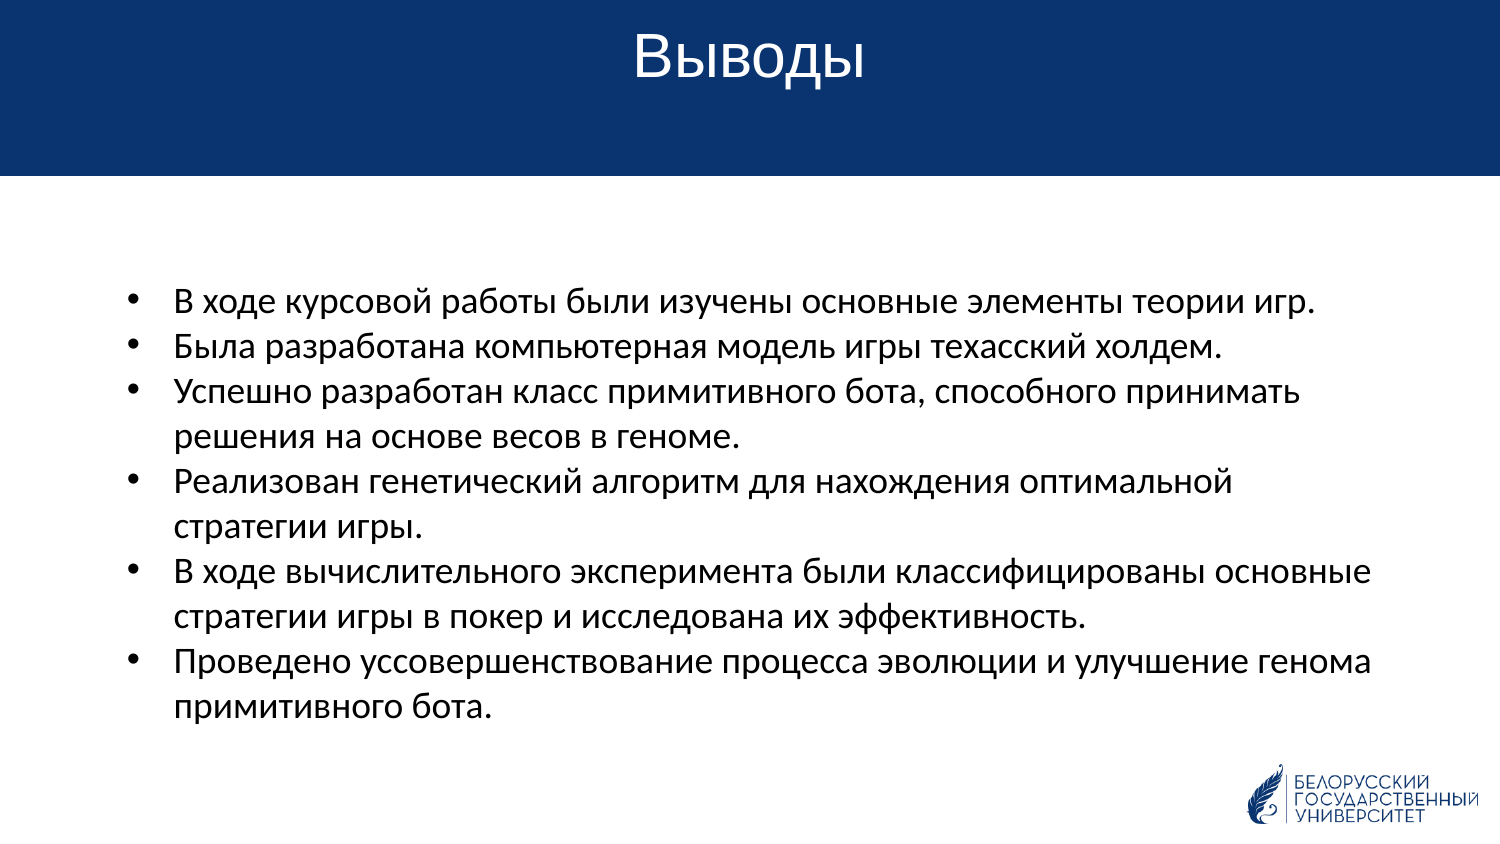

Выводы
В ходе курсовой работы были изучены основные элементы теории игр.
Была разработана компьютерная модель игры техасский холдем.
Успешно разработан класс примитивного бота, способного принимать решения на основе весов в геноме.
Реализован генетический алгоритм для нахождения оптимальной стратегии игры.
В ходе вычислительного эксперимента были классифицированы основные стратегии игры в покер и исследована их эффективность.
Проведено уссовершенствование процесса эволюции и улучшение генома примитивного бота.